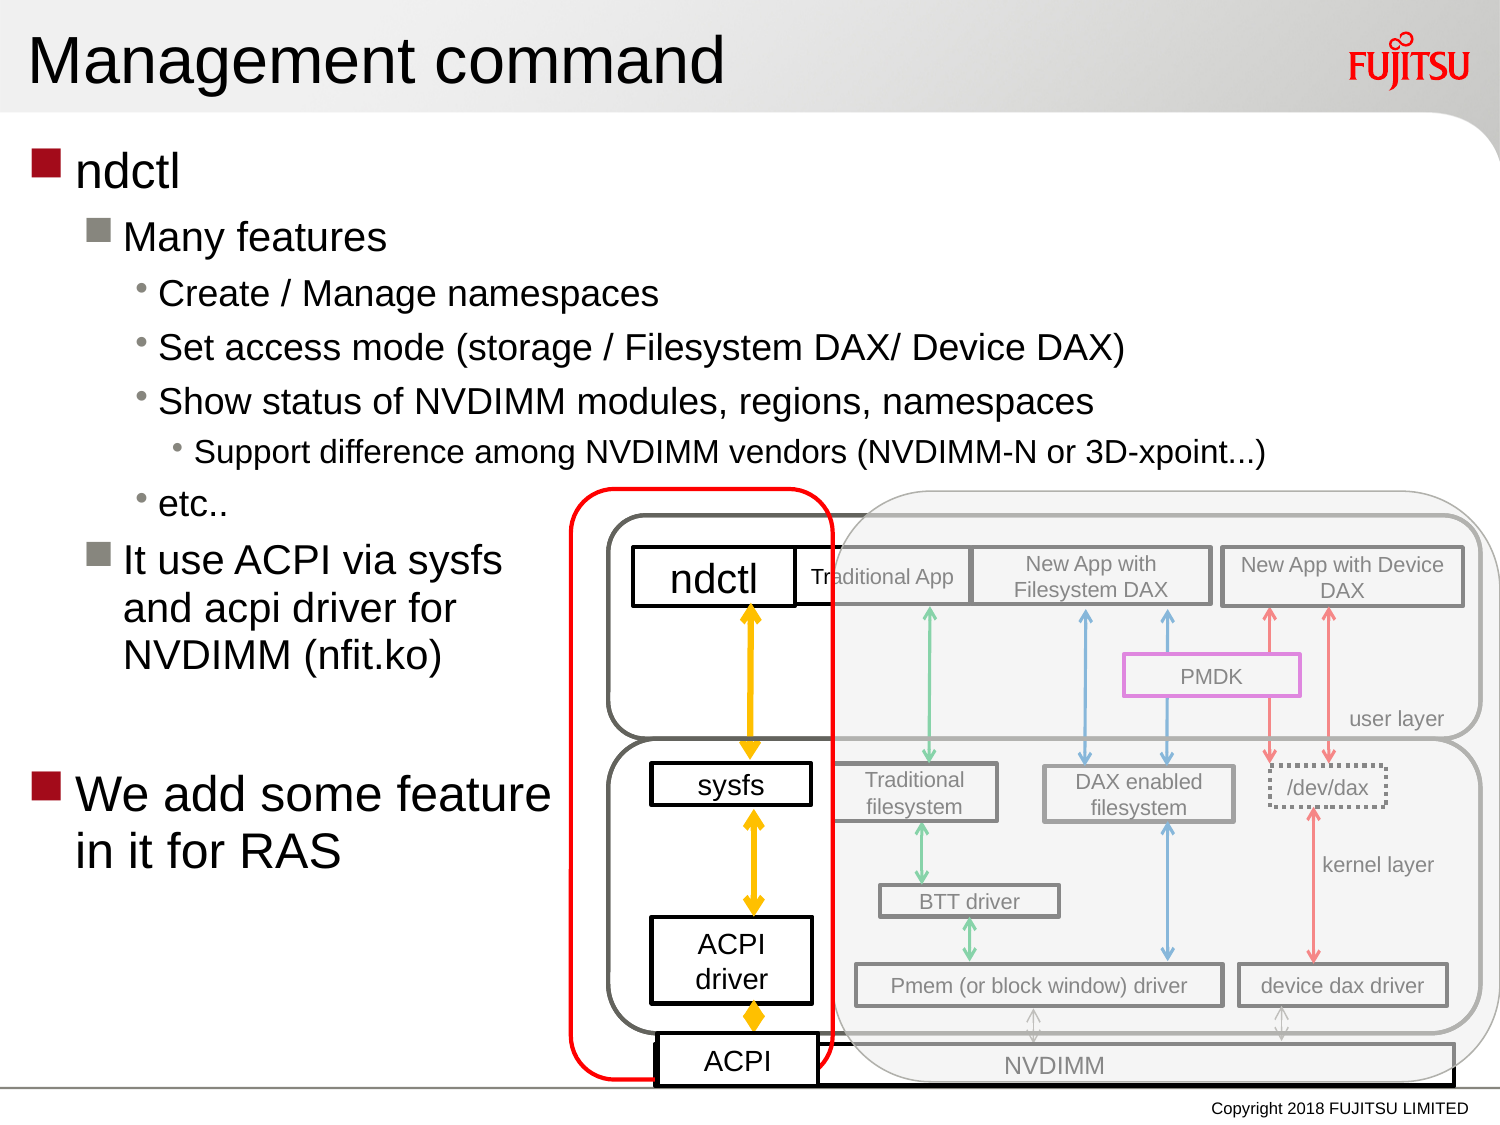

# Management command
ndctl
Many features
Create / Manage namespaces
Set access mode (storage / Filesystem DAX/ Device DAX)
Show status of NVDIMM modules, regions, namespaces
Support difference among NVDIMM vendors (NVDIMM-N or 3D-xpoint...)
etc..
It use ACPI via sysfs
and acpi driver for
NVDIMM (nfit.ko)

We add some feature
in it for RAS

ndctl
Traditional App
New App with Filesystem DAX
New App with Device DAX
PMDK
user layer

sysfs
Traditional filesystem
/dev/dax
DAX enabled
filesystem
kernel layer
BTT driver
ACPI driver
Pmem (or block window) driver
device dax driver
ACPI
NVDIMM
NVDIMM
ACPI
Copyright 2018 FUJITSU LIMITED